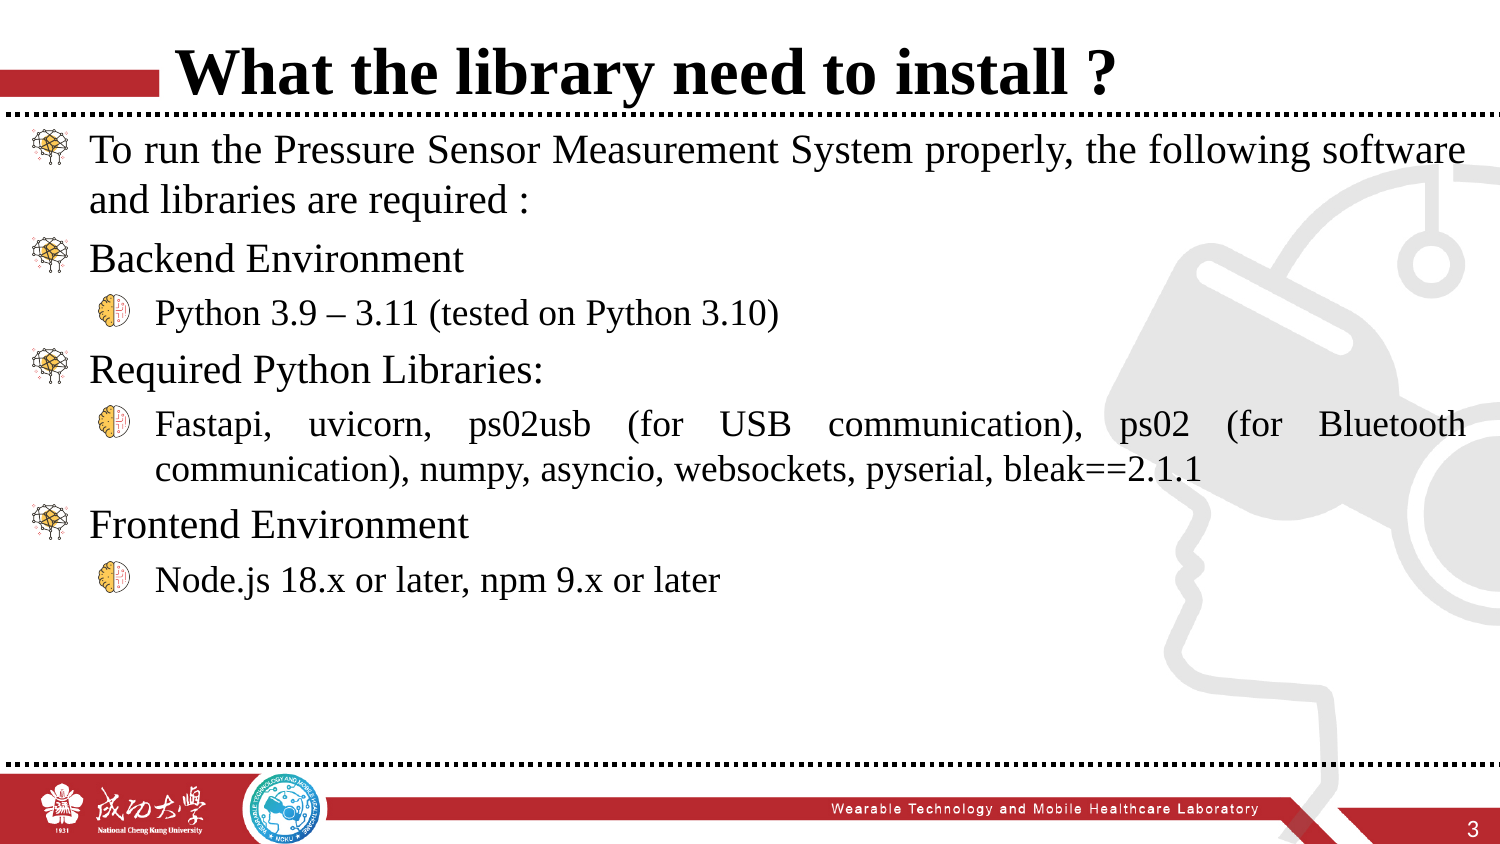

# What the library need to install ?
To run the Pressure Sensor Measurement System properly, the following software and libraries are required :
Backend Environment
Python 3.9 – 3.11 (tested on Python 3.10)
Required Python Libraries:
Fastapi, uvicorn, ps02usb (for USB communication), ps02 (for Bluetooth communication), numpy, asyncio, websockets, pyserial, bleak==2.1.1
Frontend Environment
Node.js 18.x or later, npm 9.x or later
3